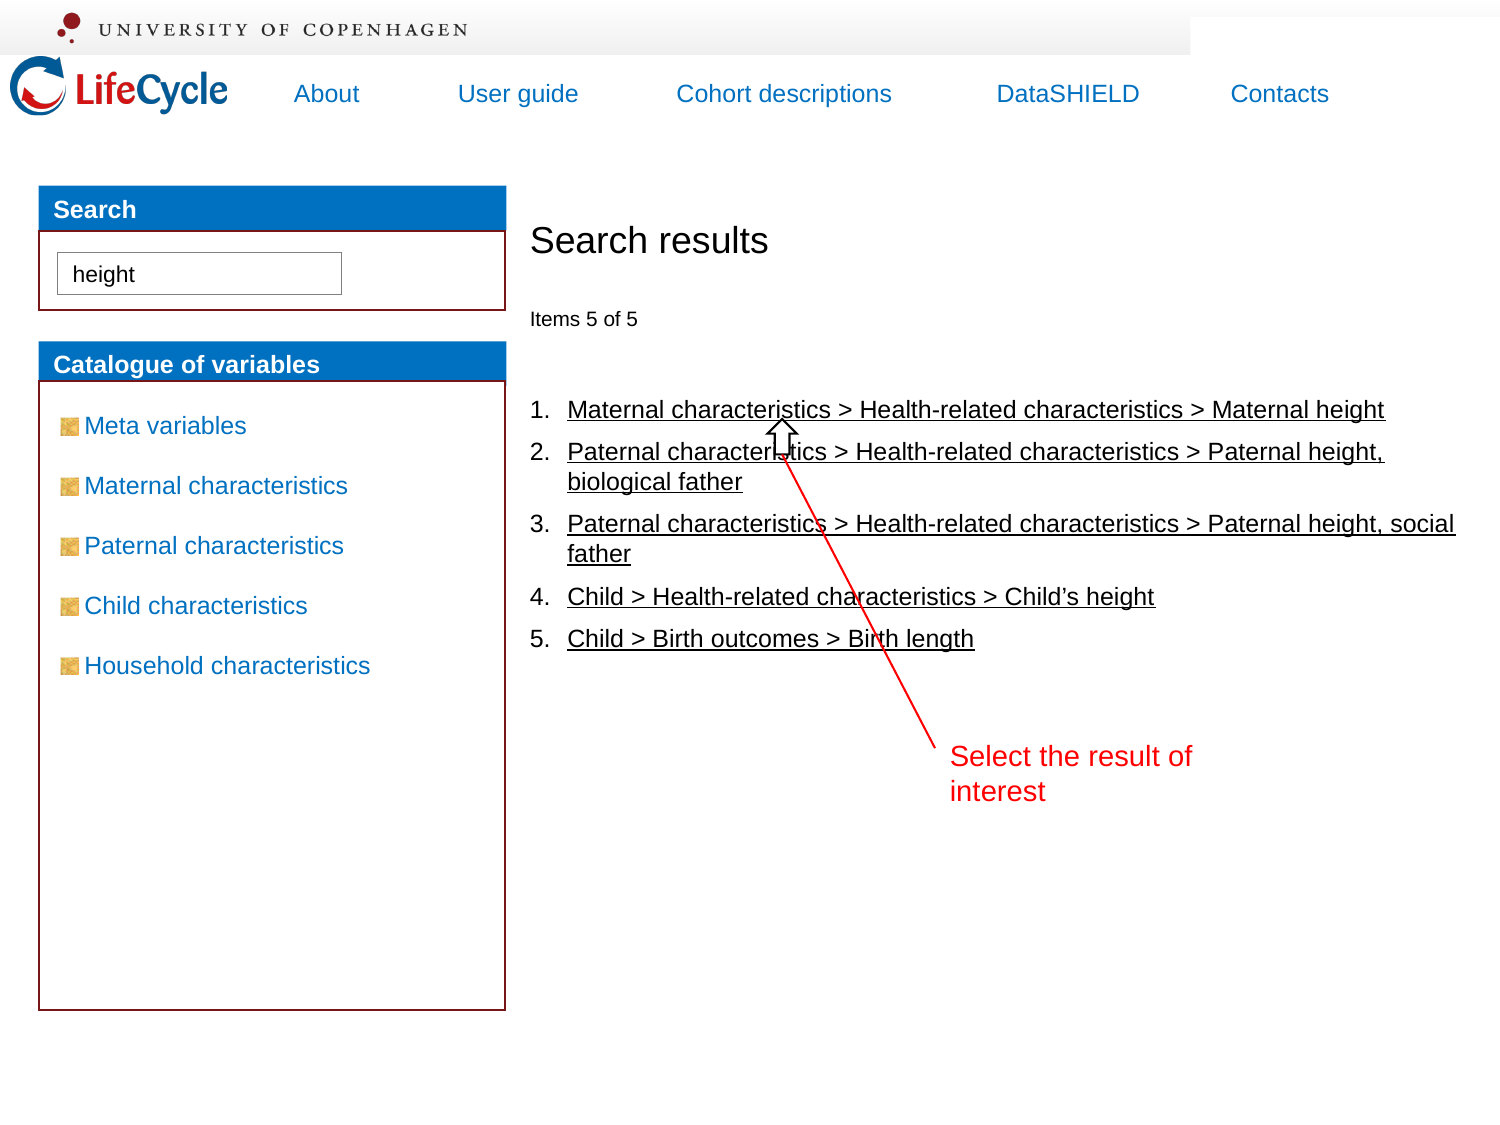

Search

height
Search results

Items 5 of 5

Maternal characteristics > Health-related characteristics > Maternal height
Paternal characteristics > Health-related characteristics > Paternal height, biological father
Paternal characteristics > Health-related characteristics > Paternal height, social father
Child > Health-related characteristics > Child’s height
Child > Birth outcomes > Birth length

Catalogue of variables

Meta variables

Maternal characteristics

Paternal characteristics

Child characteristics

Household characteristics

Select the result of interest